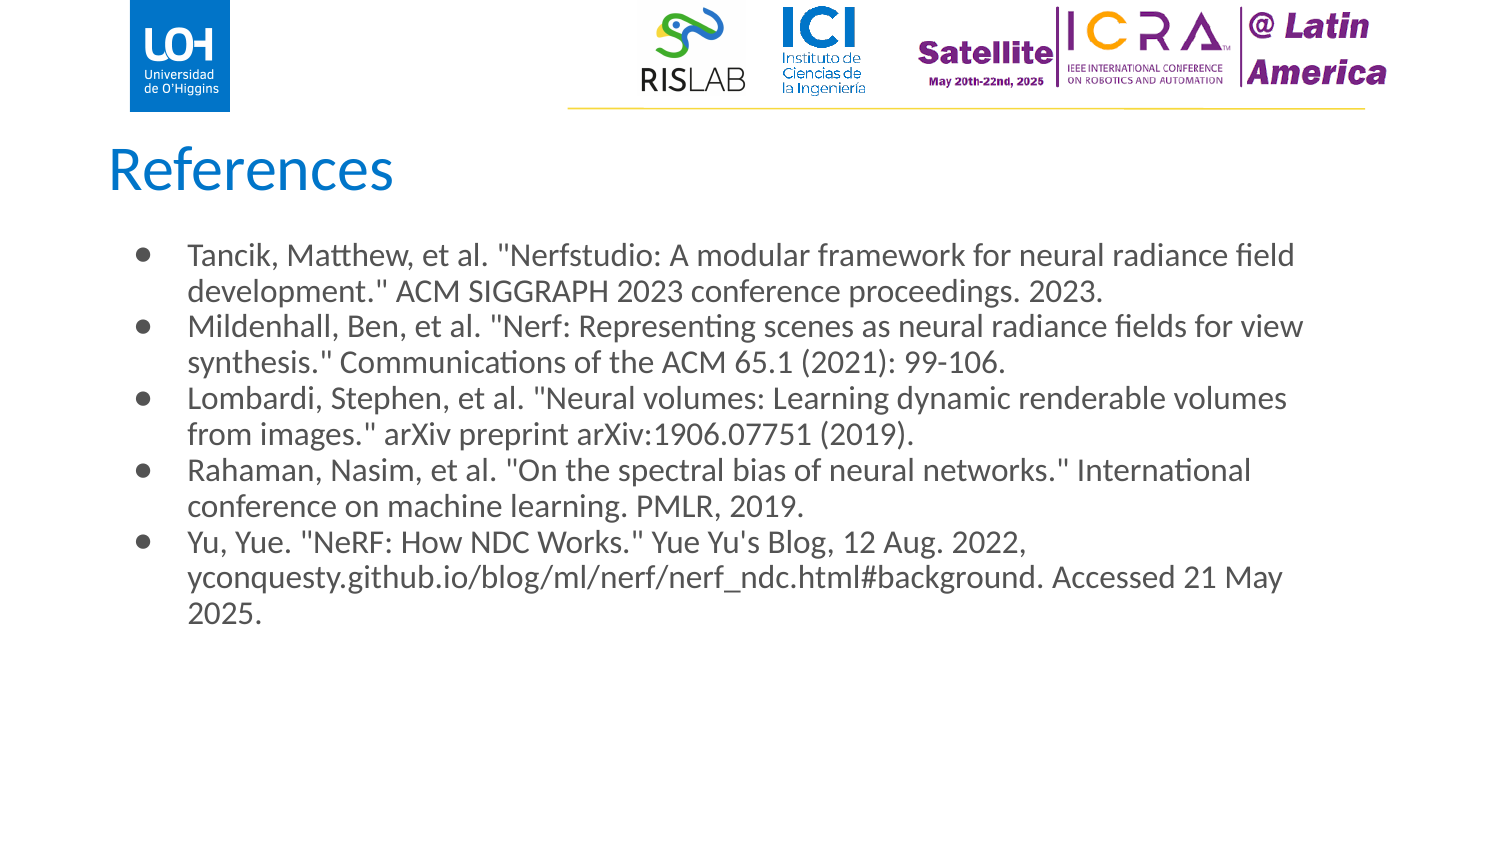

# References
Tancik, Matthew, et al. "Nerfstudio: A modular framework for neural radiance field development." ACM SIGGRAPH 2023 conference proceedings. 2023.
Mildenhall, Ben, et al. "Nerf: Representing scenes as neural radiance fields for view synthesis." Communications of the ACM 65.1 (2021): 99-106.
Lombardi, Stephen, et al. "Neural volumes: Learning dynamic renderable volumes from images." arXiv preprint arXiv:1906.07751 (2019).
Rahaman, Nasim, et al. "On the spectral bias of neural networks." International conference on machine learning. PMLR, 2019.
Yu, Yue. "NeRF: How NDC Works." Yue Yu's Blog, 12 Aug. 2022, yconquesty.github.io/blog/ml/nerf/nerf_ndc.html#background. Accessed 21 May 2025.